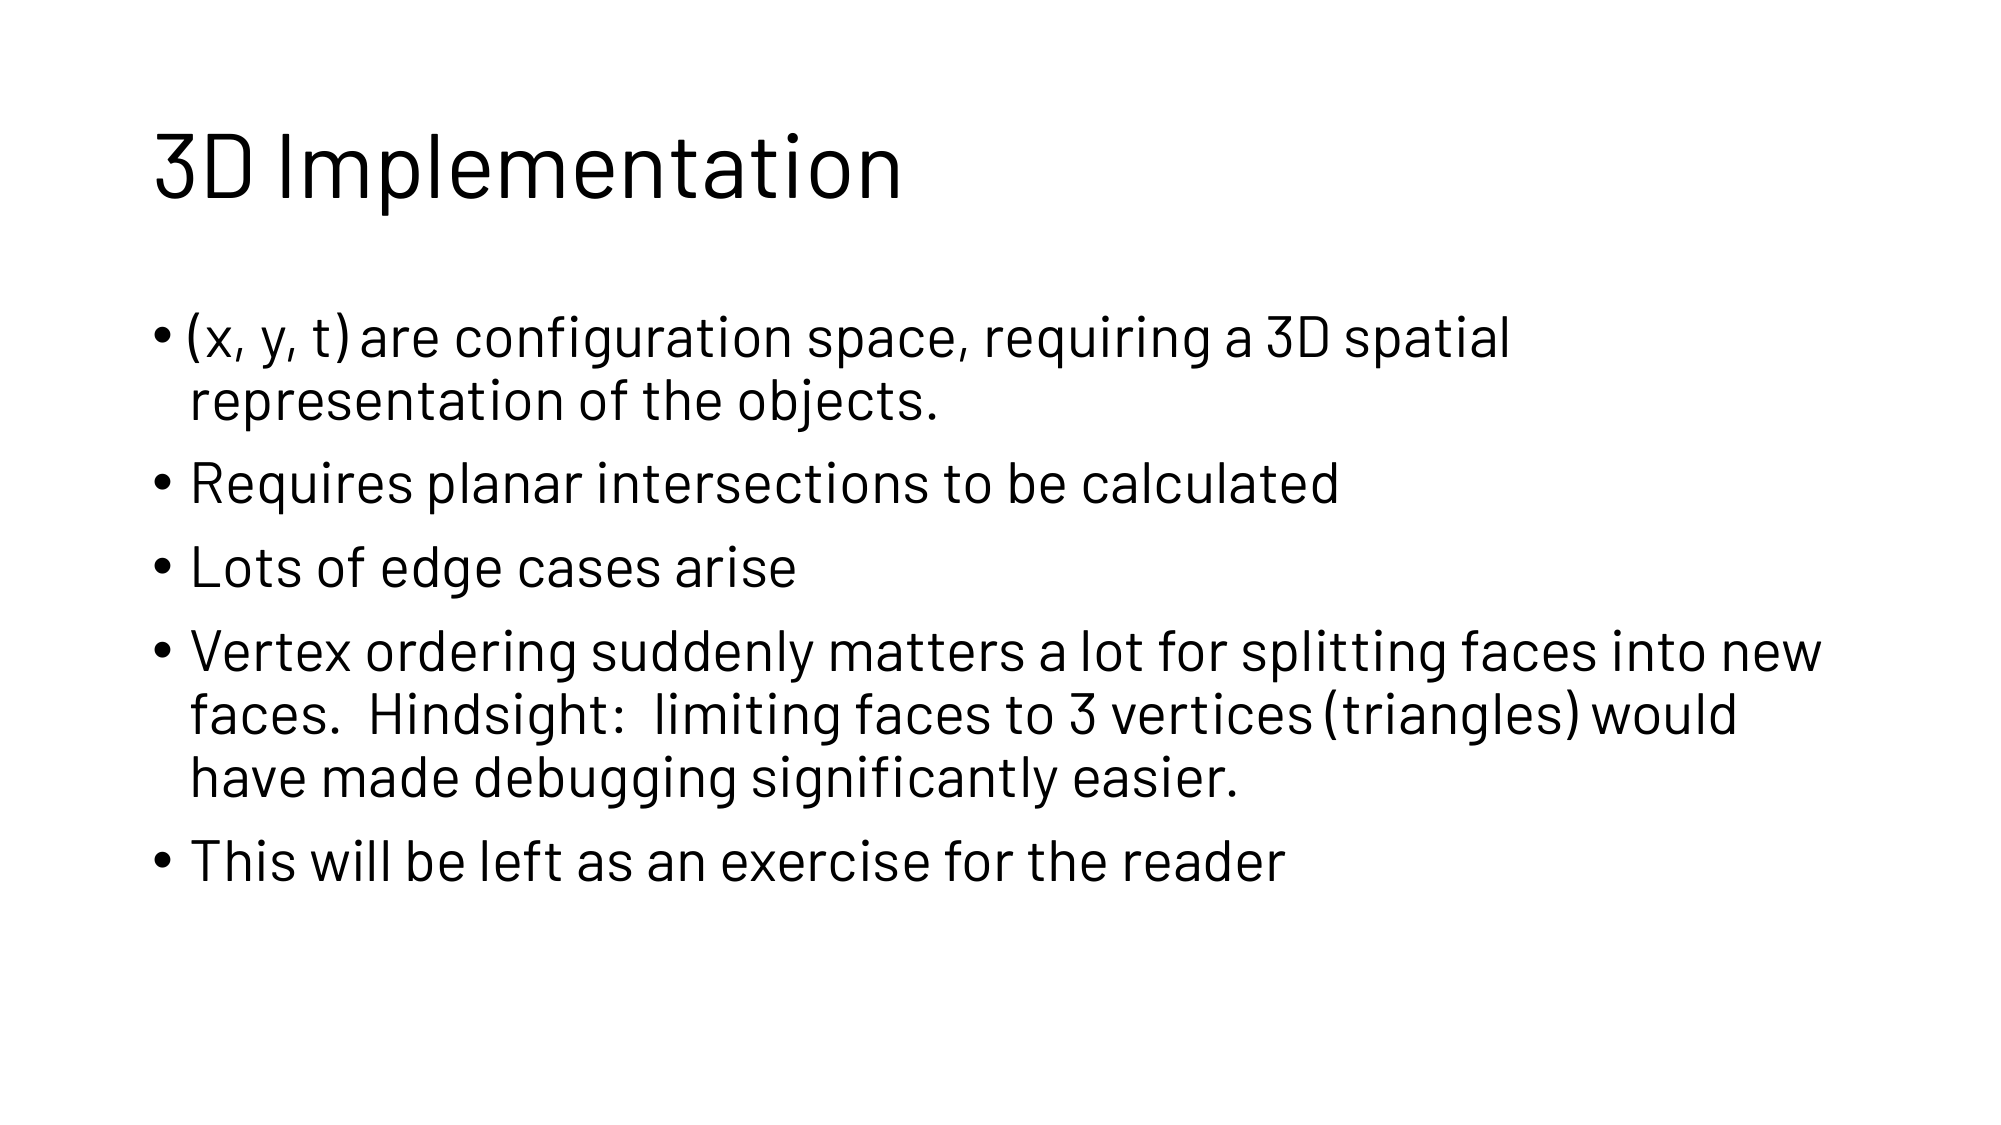

# 3D Implementation
(x, y, t) are configuration space, requiring a 3D spatial representation of the objects.
Requires planar intersections to be calculated
Lots of edge cases arise
Vertex ordering suddenly matters a lot for splitting faces into new faces.  Hindsight:  limiting faces to 3 vertices (triangles) would have made debugging significantly easier.
This will be left as an exercise for the reader